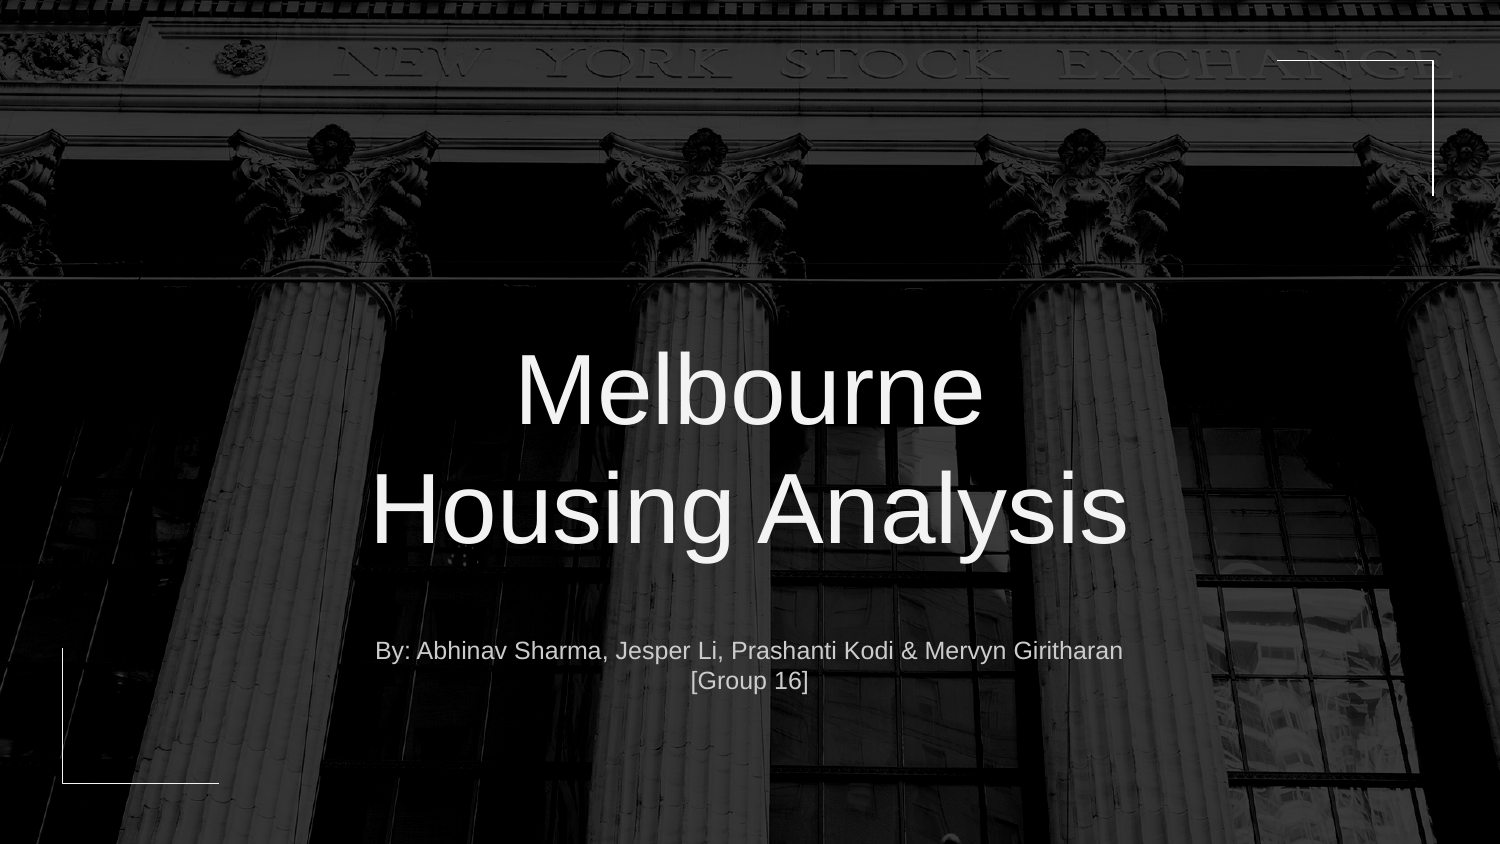

# Melbourne Housing Analysis
By: Abhinav Sharma, Jesper Li, Prashanti Kodi & Mervyn Giritharan
[Group 16]